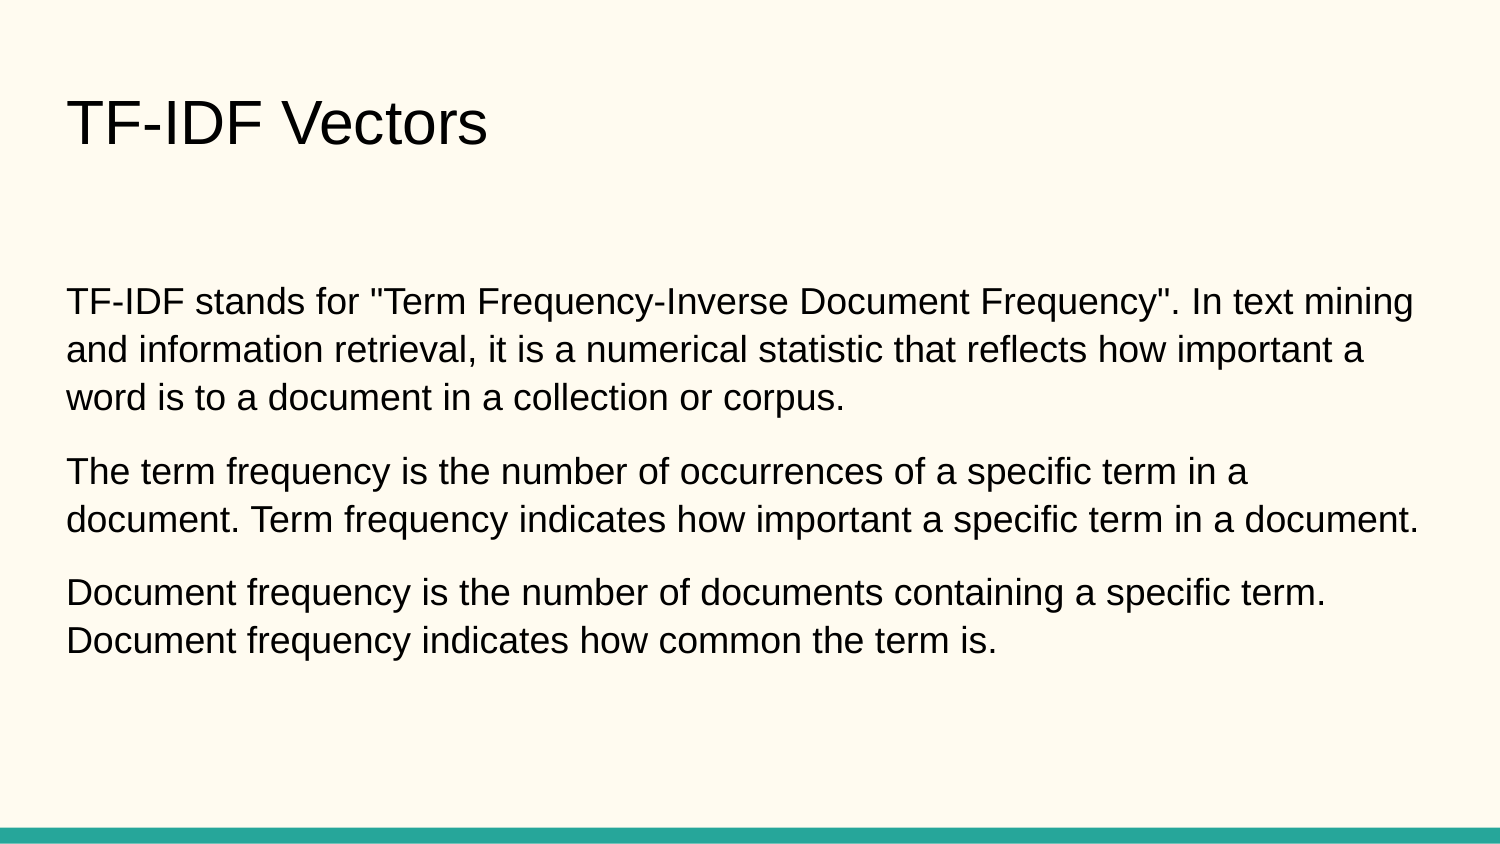

# TF-IDF Vectors

TF-IDF stands for "Term Frequency-Inverse Document Frequency". In text mining and information retrieval, it is a numerical statistic that reflects how important a word is to a document in a collection or corpus.
The term frequency is the number of occurrences of a specific term in a document. Term frequency indicates how important a specific term in a document.
Document frequency is the number of documents containing a specific term. Document frequency indicates how common the term is.